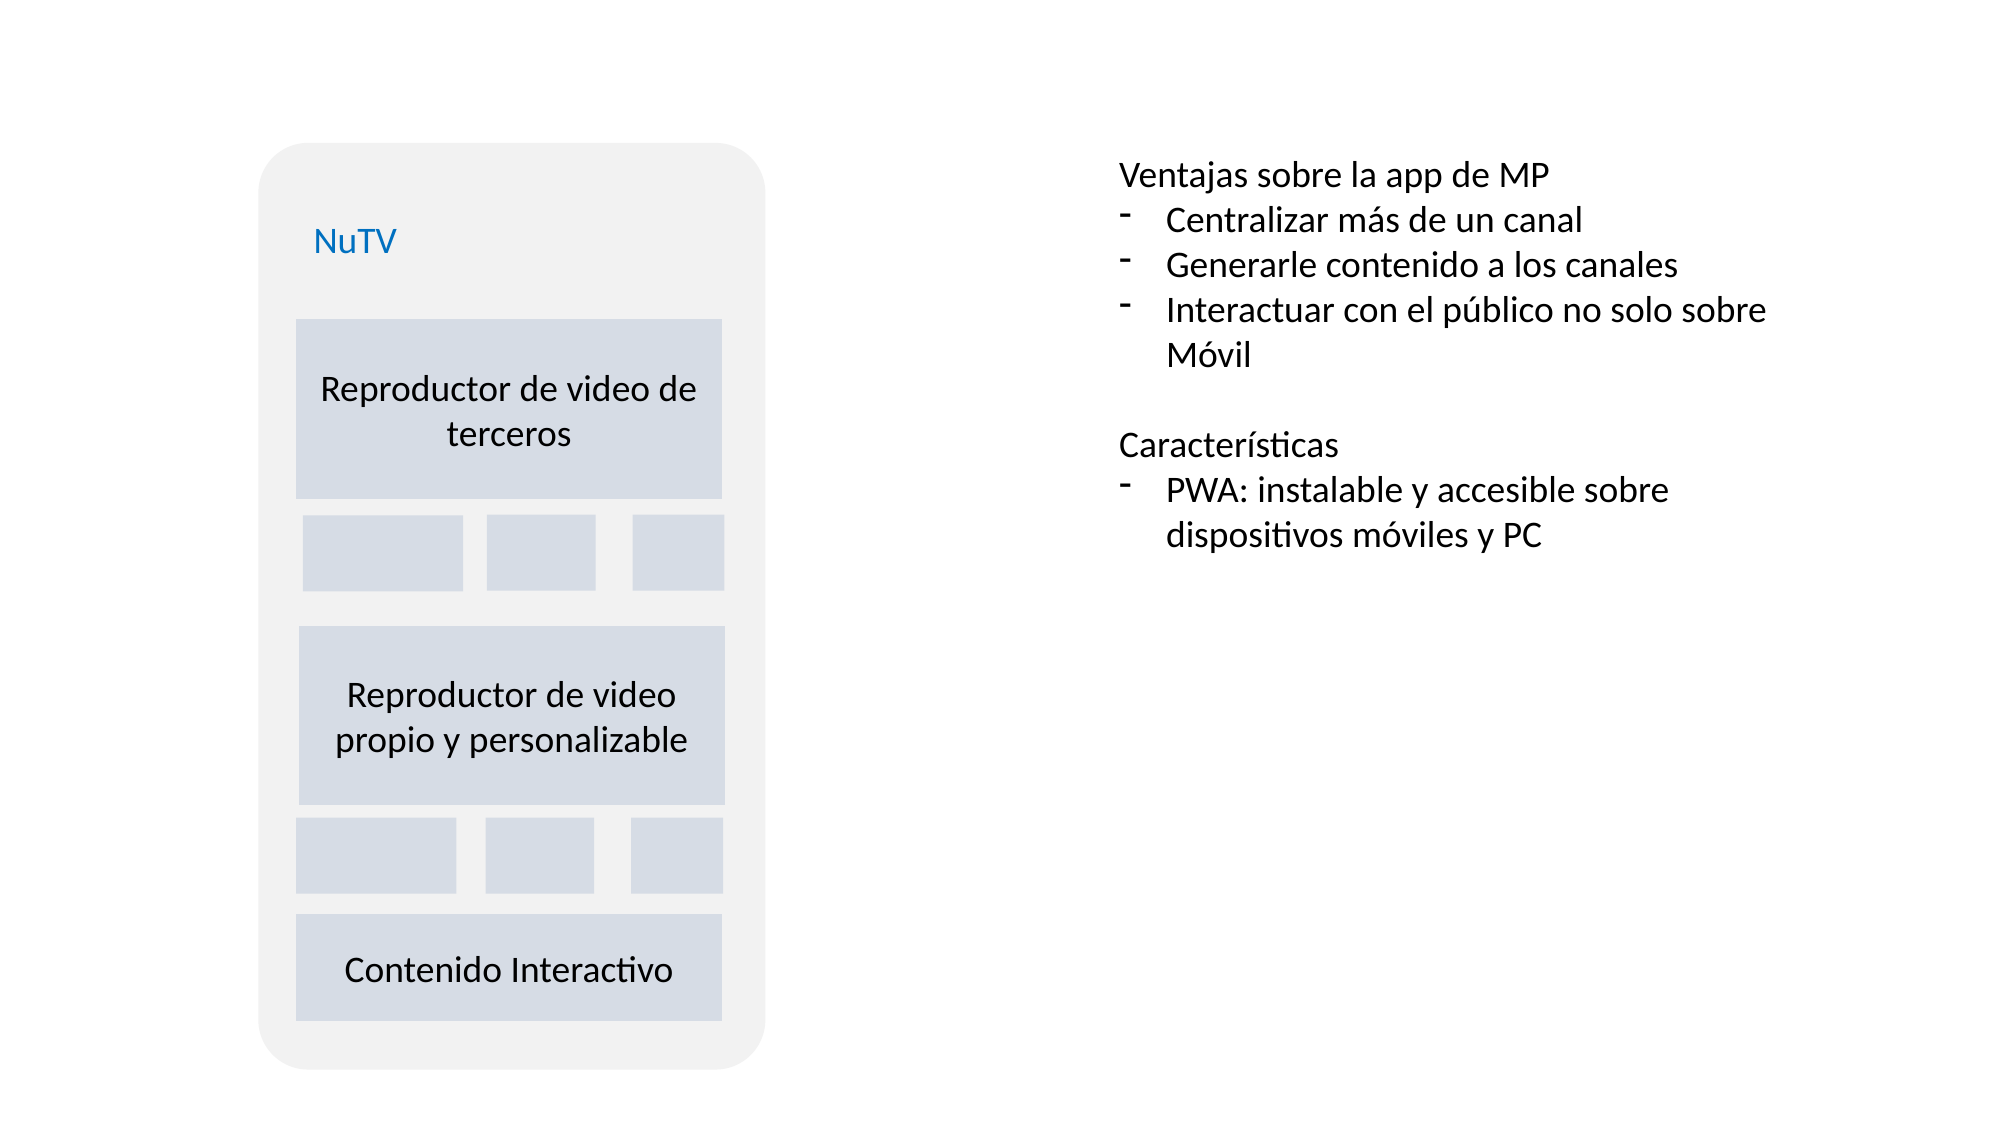

Ventajas sobre la app de MP
Centralizar más de un canal
Generarle contenido a los canales
Interactuar con el público no solo sobre Móvil

Características
PWA: instalable y accesible sobre dispositivos móviles y PC

NuTV
Reproductor de video de terceros

Reproductor de video propio y personalizable

Contenido Interactivo